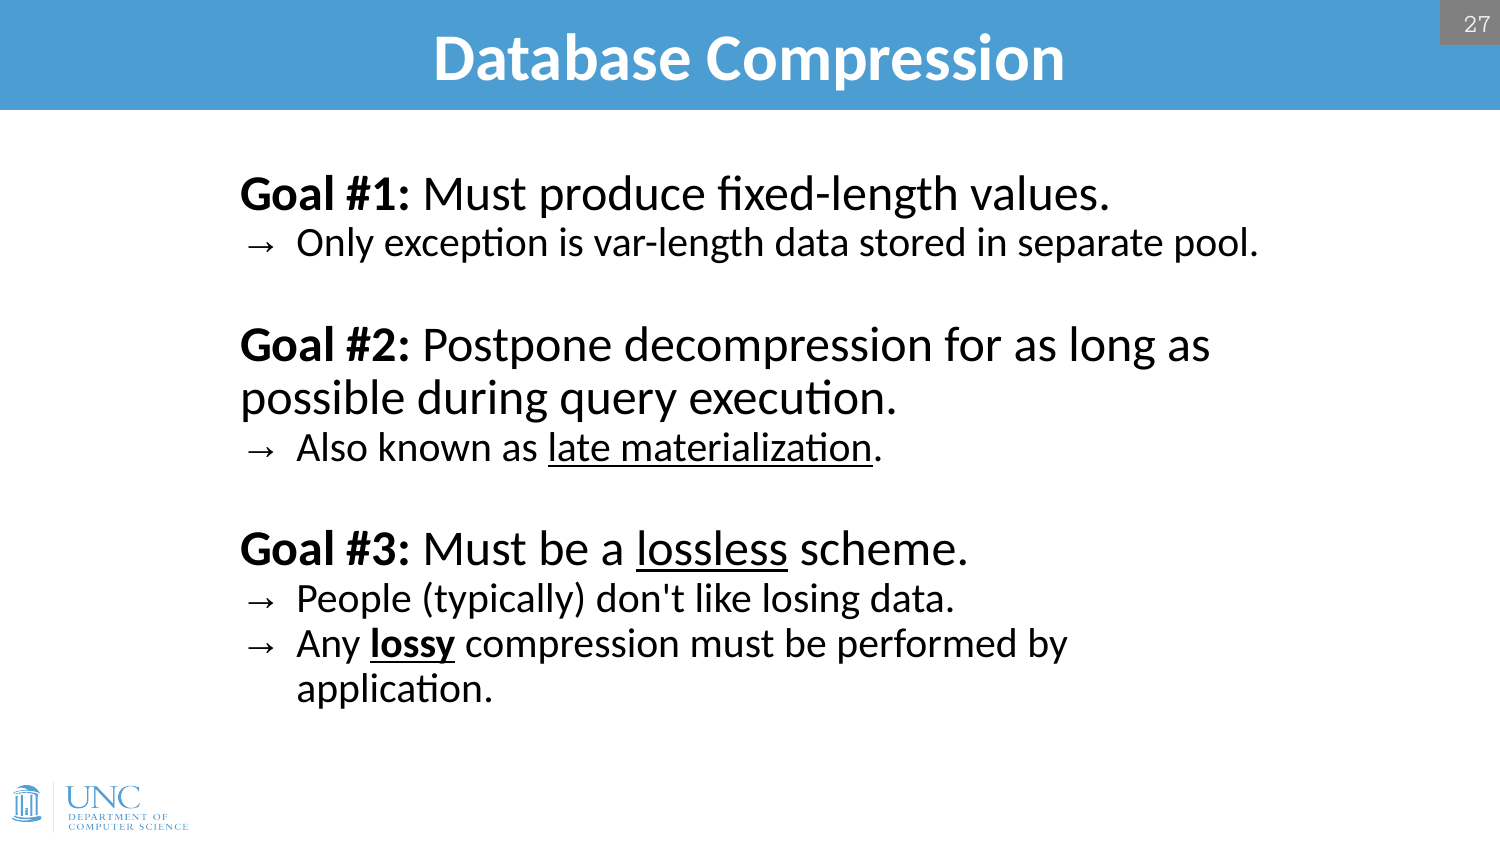

27
# Database Compression
Goal #1: Must produce fixed-length values.
Only exception is var-length data stored in separate pool.

Goal #2: Postpone decompression for as long as possible during query execution.
Also known as late materialization.

Goal #3: Must be a lossless scheme.
People (typically) don't like losing data.
Any lossy compression must be performed by application.